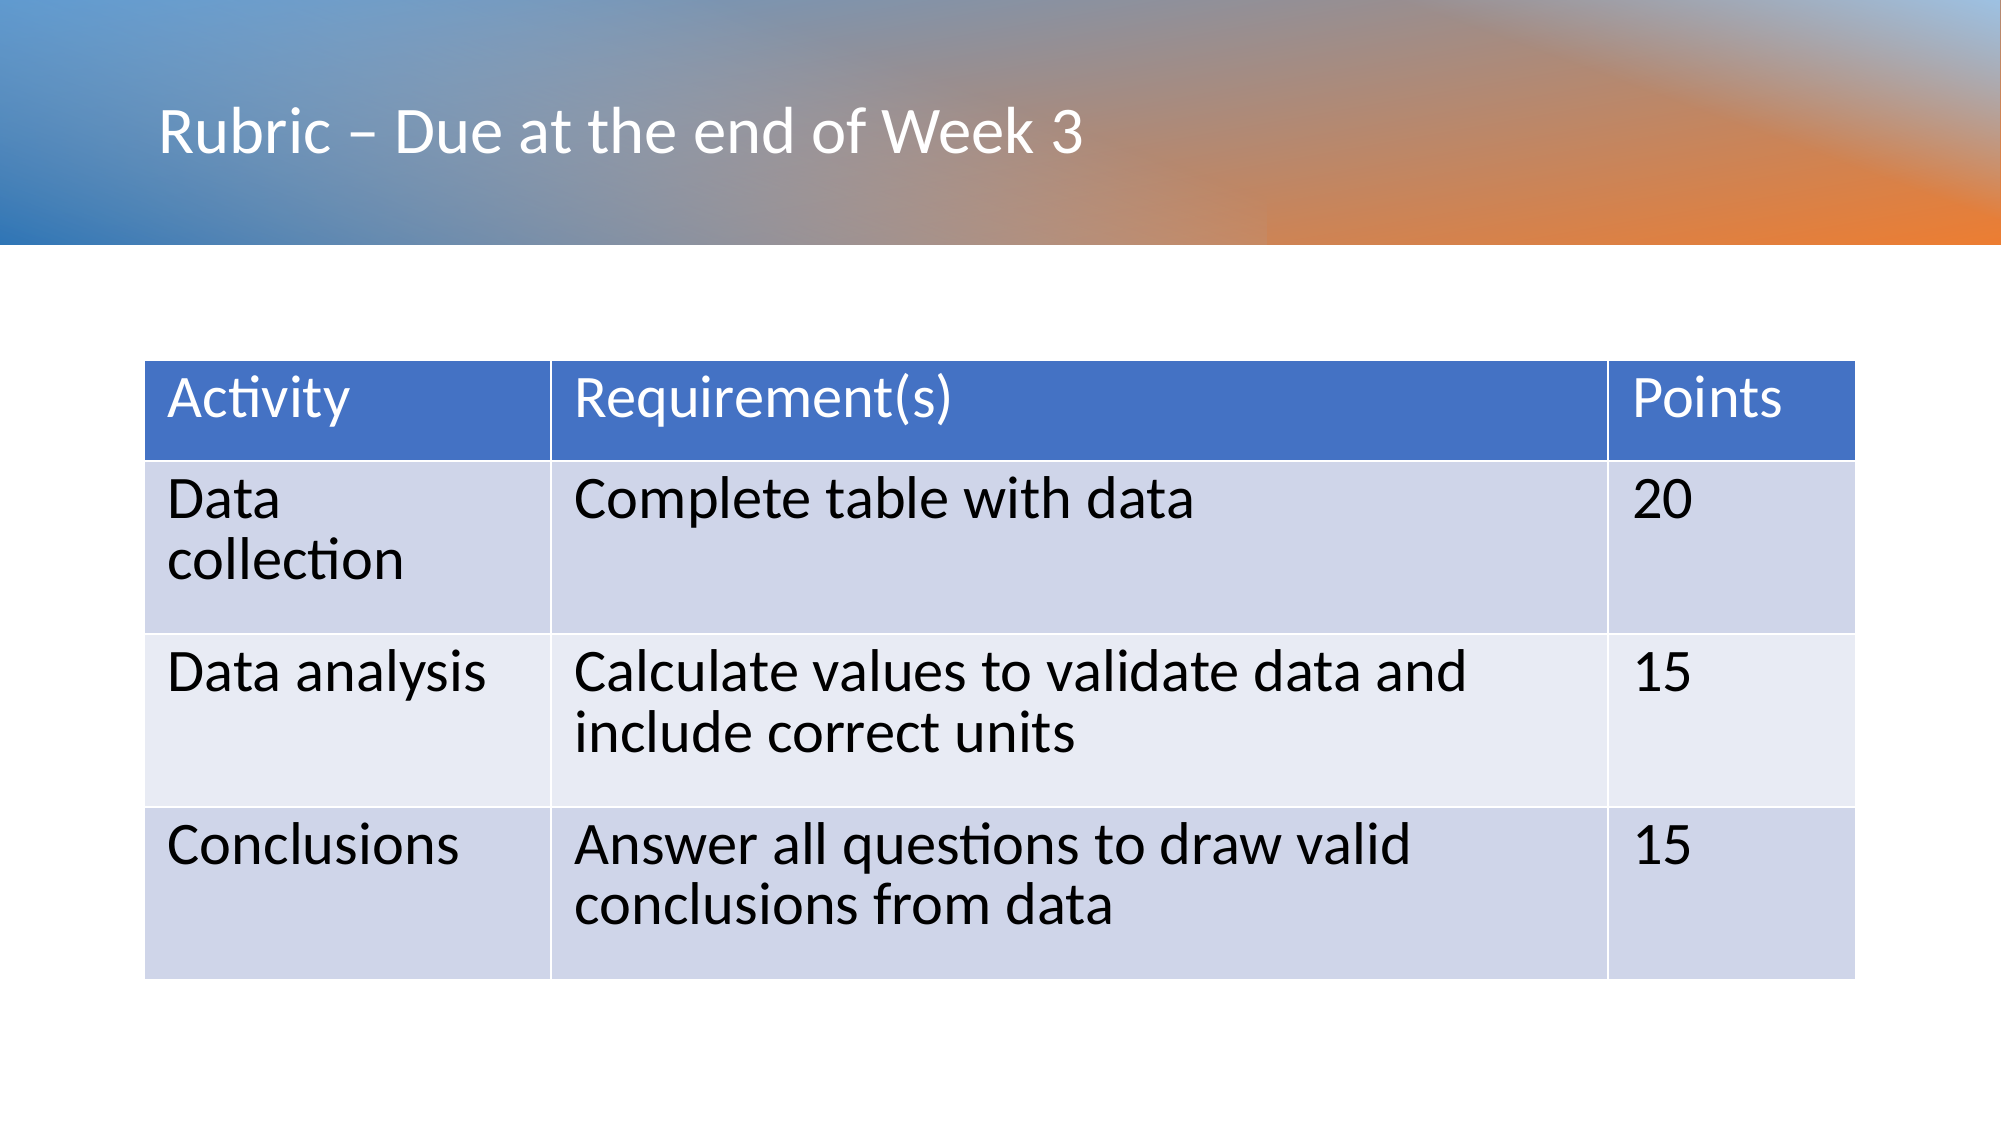

# Rubric – Due at the end of Week 3
| Activity | Requirement(s) | Points |
| --- | --- | --- |
| Data collection | Complete table with data | 20 |
| Data analysis | Calculate values to validate data and include correct units | 15 |
| Conclusions | Answer all questions to draw valid conclusions from data | 15 |